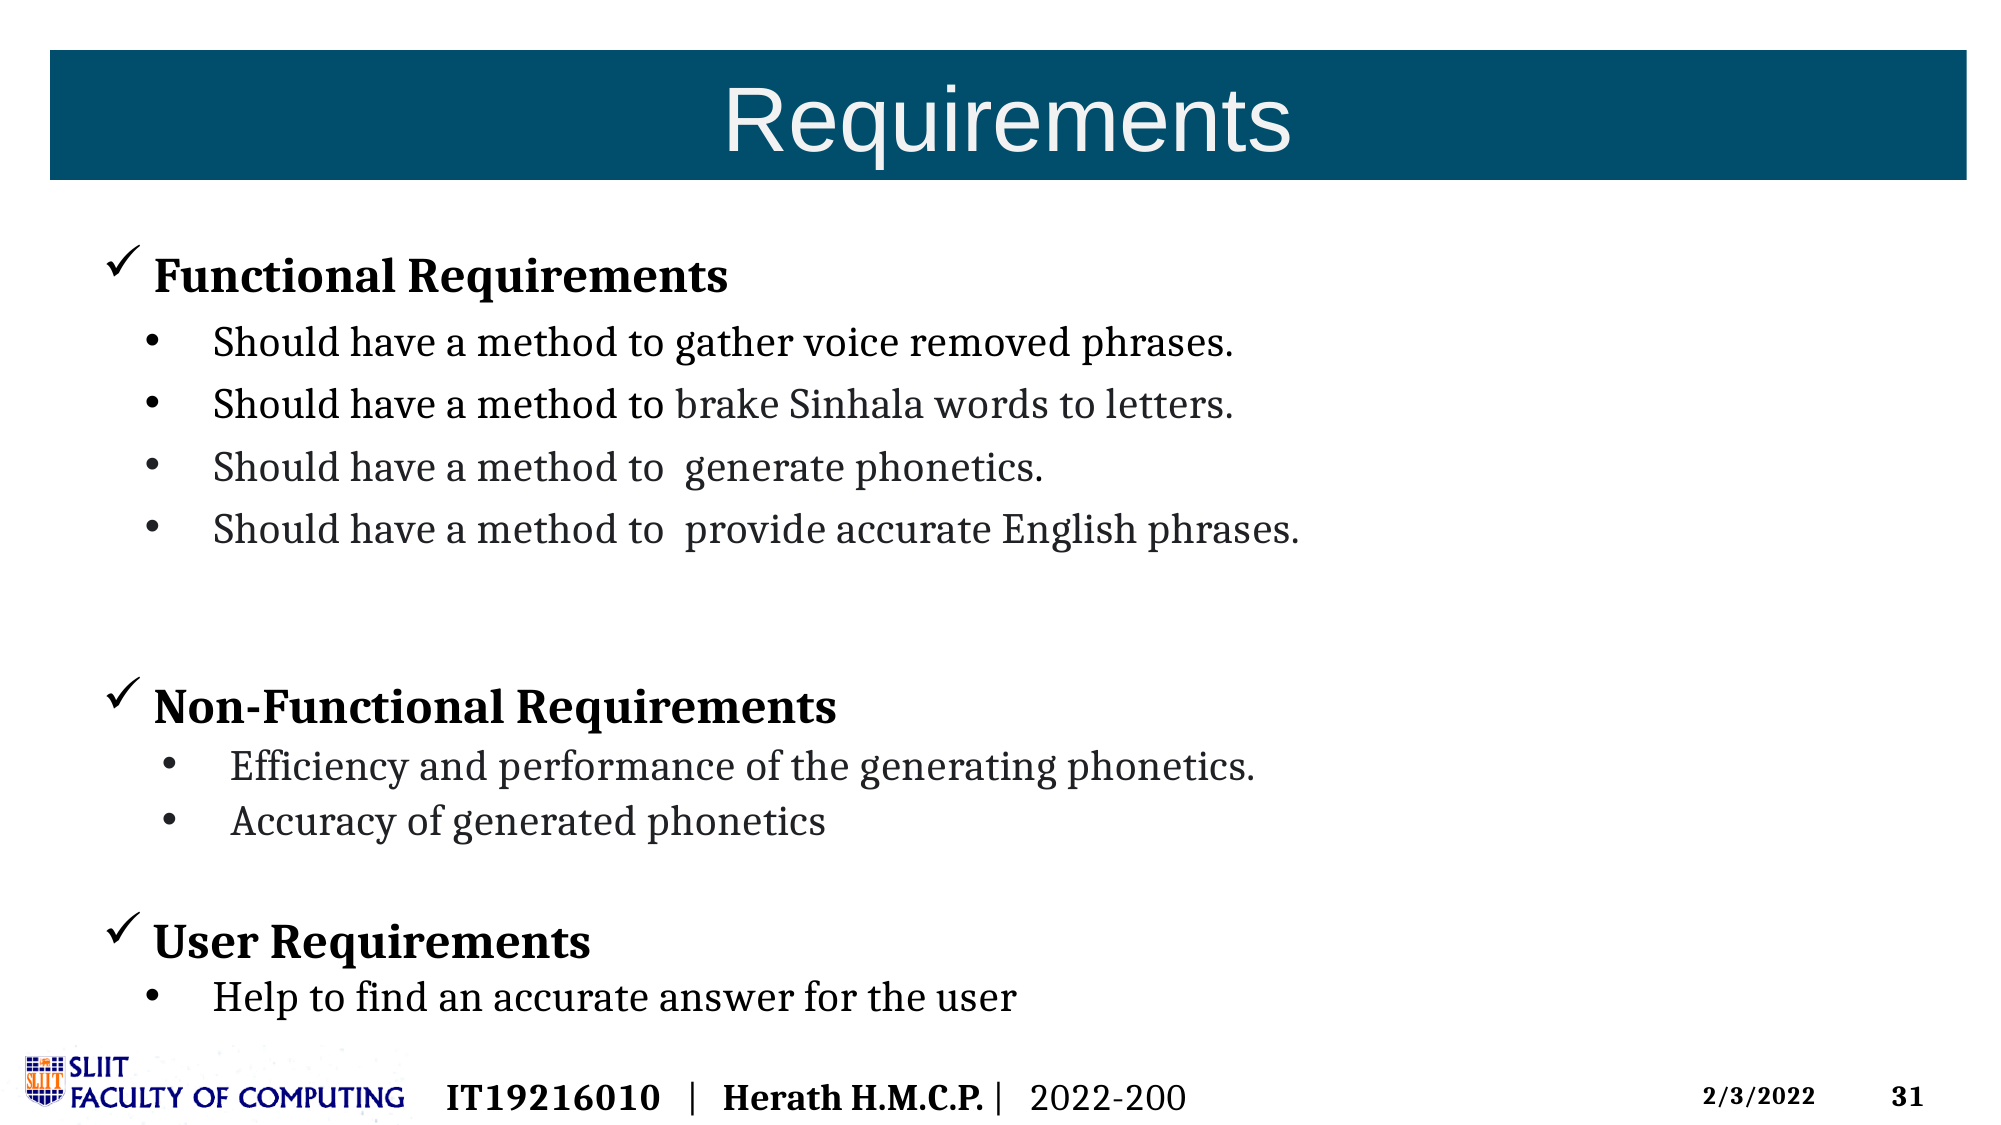

# Requirements

Functional Requirements
Should have a method to gather voice removed phrases.
Should have a method to brake Sinhala words to letters.
Should have a method to  generate phonetics.
Should have a method to  provide accurate English phrases.

Non-Functional Requirements
Efficiency and performance of the generating phonetics.
Accuracy of generated phonetics

User Requirements
Help to find an accurate answer for the user

IT19216010   |   Herath H.M.C.P. |   2022-200